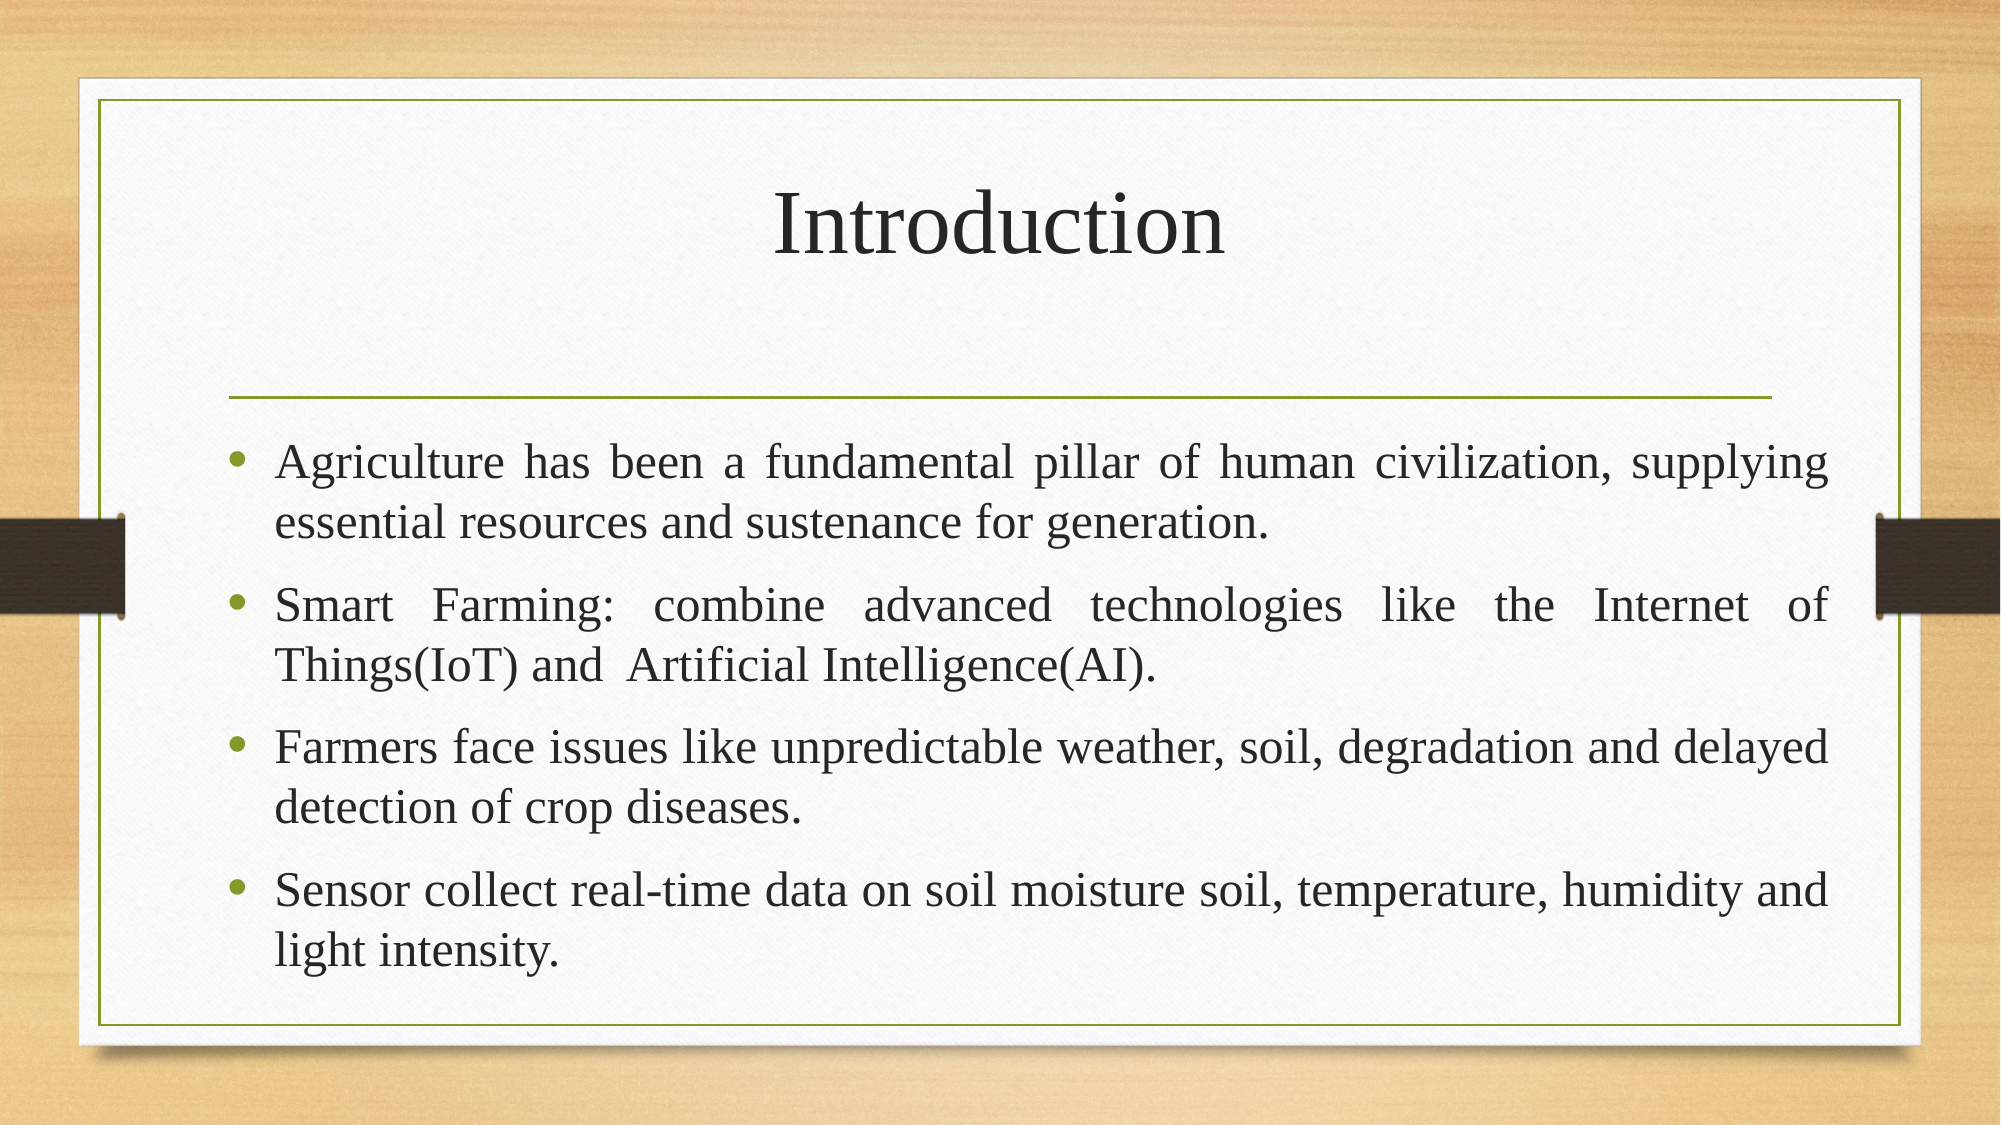

# Introduction
Agriculture has been a fundamental pillar of human civilization, supplying essential resources and sustenance for generation.
Smart Farming: combine advanced technologies like the Internet of Things(IoT) and  Artificial Intelligence(AI).
Farmers face issues like unpredictable weather, soil, degradation and delayed detection of crop diseases.
Sensor collect real-time data on soil moisture soil, temperature, humidity and light intensity.